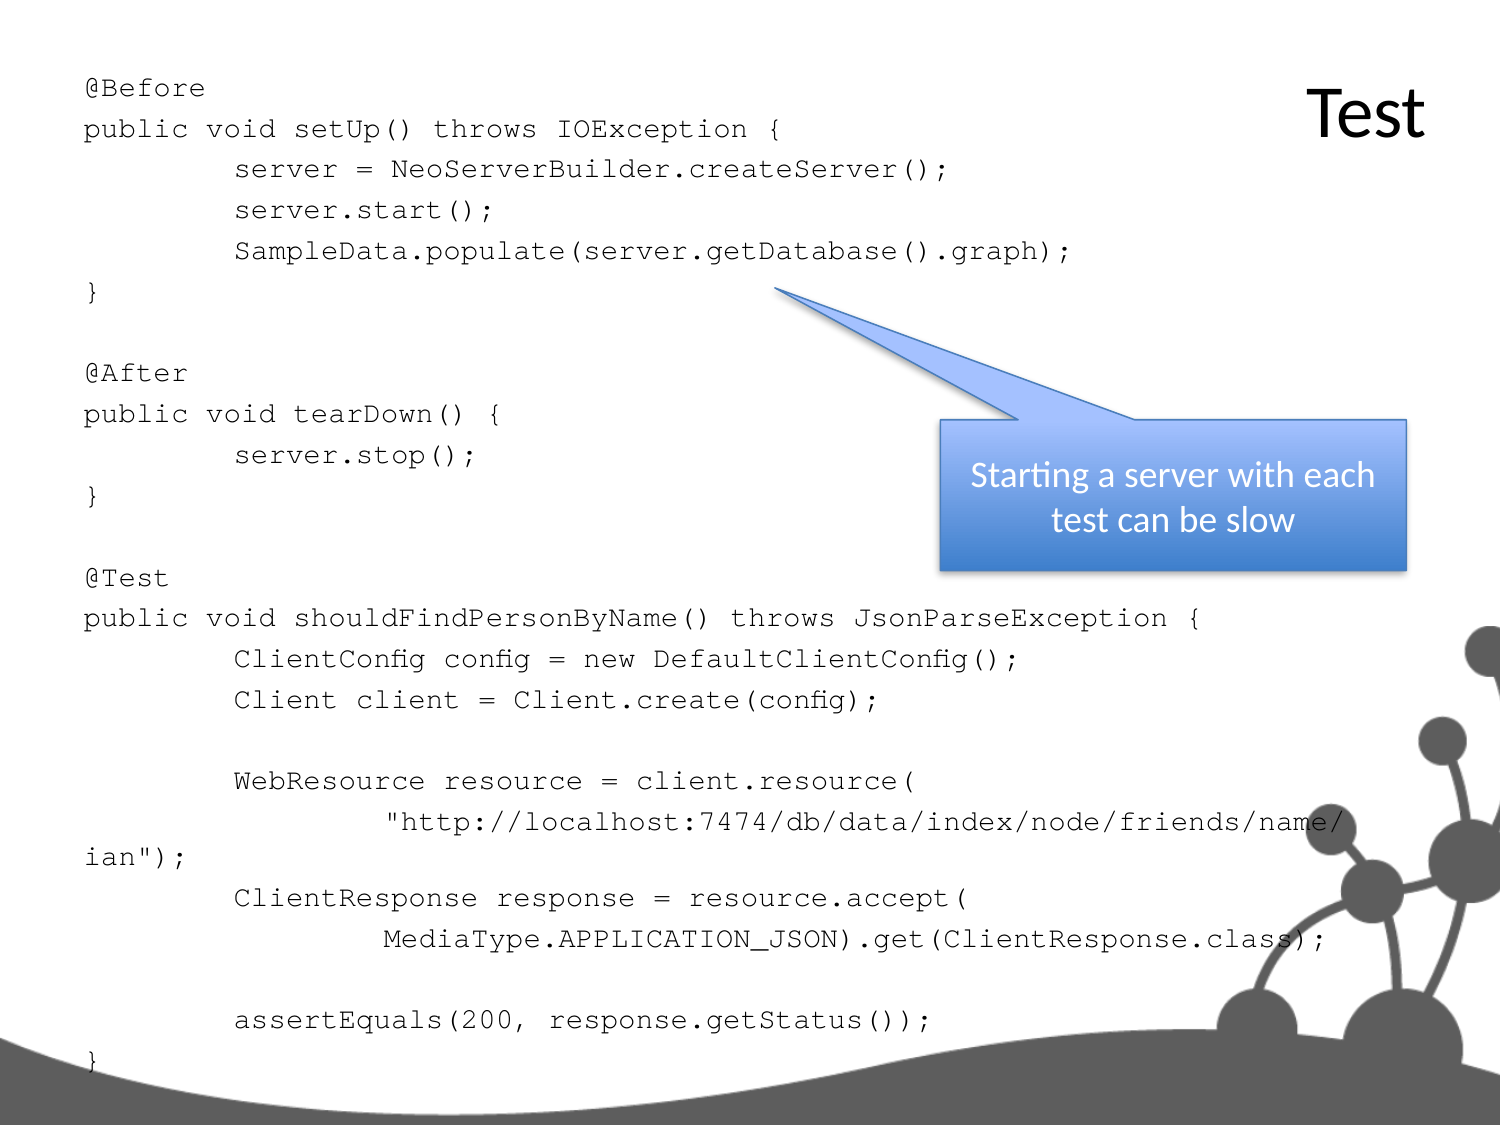

Test
@Before
public void setUp() throws IOException {
	server = NeoServerBuilder.createServer();
	server.start();
	SampleData.populate(server.getDatabase().graph);
}

@After
public void tearDown() {
	server.stop();
}

@Test
public void shouldFindPersonByName() throws JsonParseException {
	ClientConfig config = new DefaultClientConfig();
	Client client = Client.create(config);

	WebResource resource = client.resource(
		"http://localhost:7474/db/data/index/node/friends/name/ian");
	ClientResponse response = resource.accept(
		MediaType.APPLICATION_JSON).get(ClientResponse.class);

 	assertEquals(200, response.getStatus());
}
Starting a server with each test can be slow